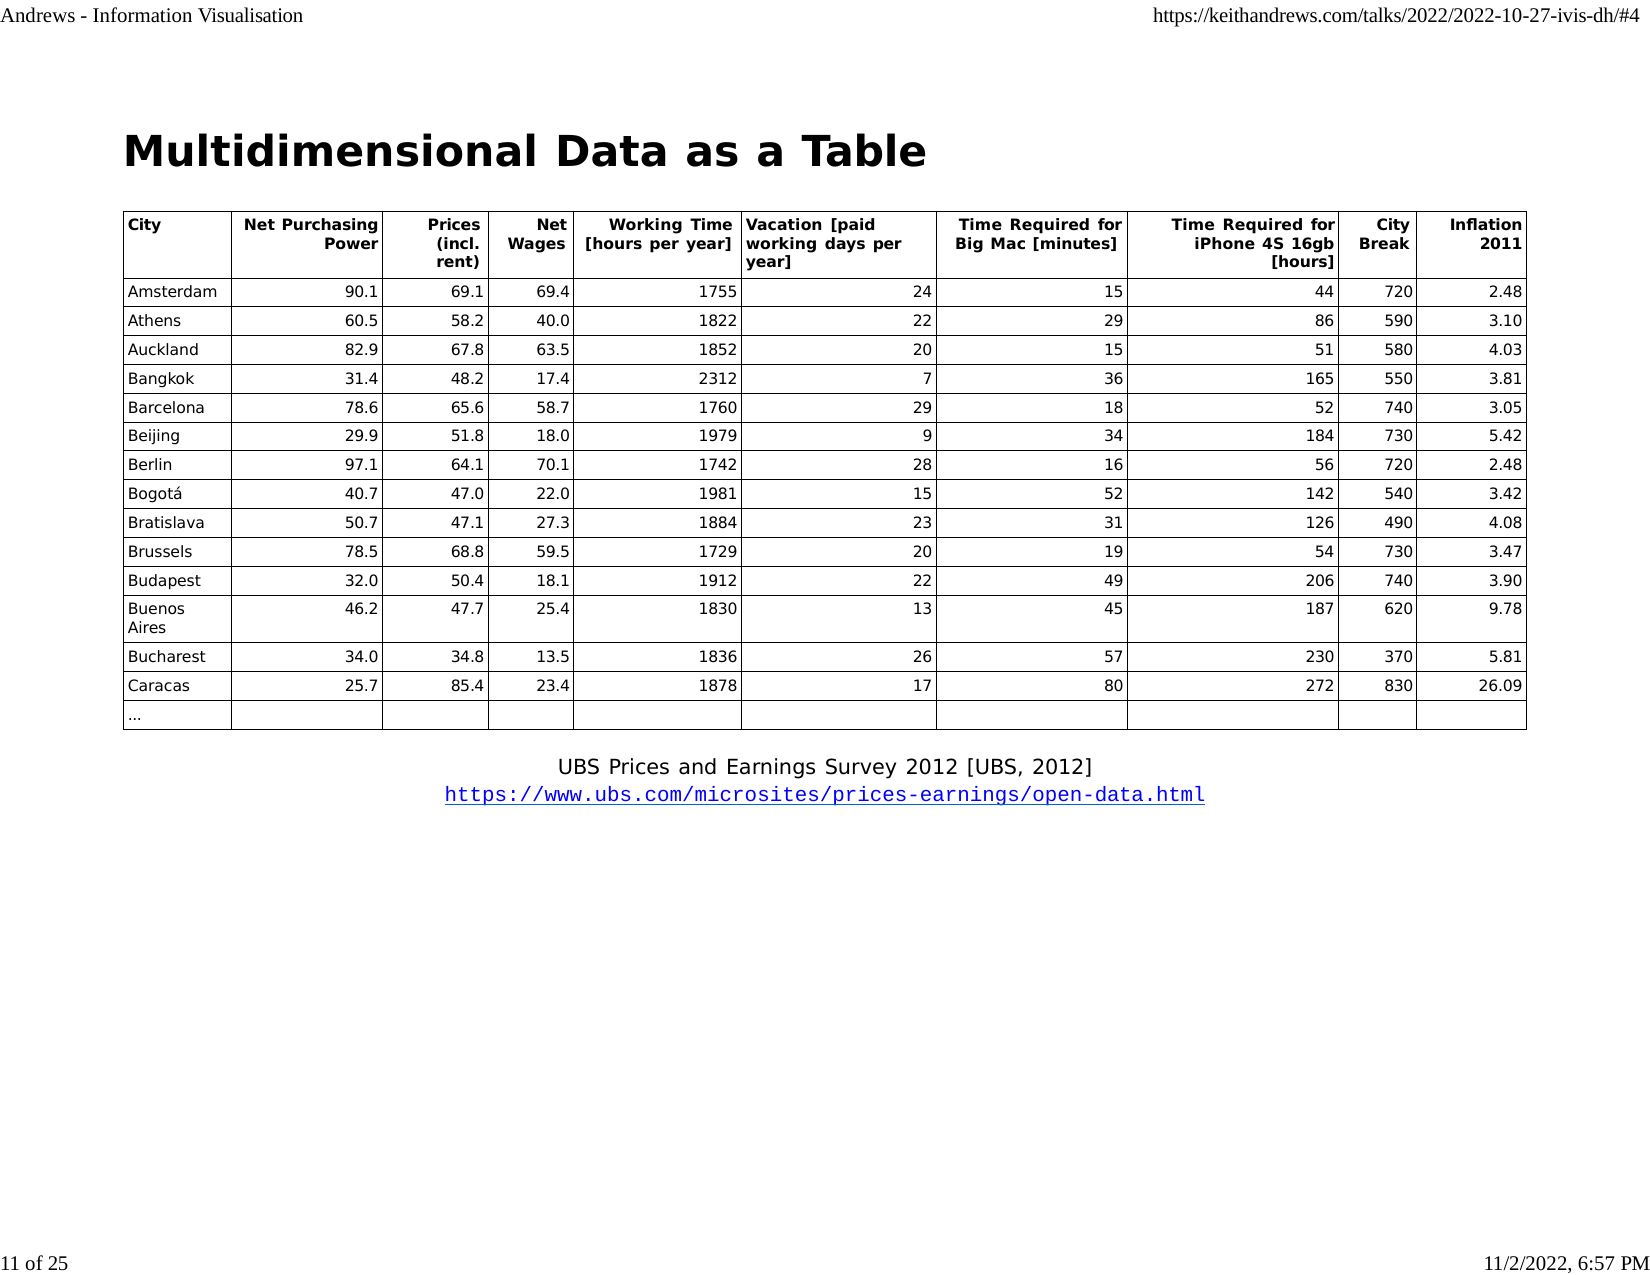

Andrews - Information Visualisation
https://keithandrews.com/talks/2022/2022-10-27-ivis-dh/#4
Multidimensional Data as a Table
| City | Net Purchasing Power | Prices (incl. rent) | Net Wages | Working Time [hours per year] | Vacation [paid working days per year] | Time Required for Big Mac [minutes] | Time Required for iPhone 4S 16gb [hours] | City Break | Inflation 2011 |
| --- | --- | --- | --- | --- | --- | --- | --- | --- | --- |
| Amsterdam | 90.1 | 69.1 | 69.4 | 1755 | 24 | 15 | 44 | 720 | 2.48 |
| Athens | 60.5 | 58.2 | 40.0 | 1822 | 22 | 29 | 86 | 590 | 3.10 |
| Auckland | 82.9 | 67.8 | 63.5 | 1852 | 20 | 15 | 51 | 580 | 4.03 |
| Bangkok | 31.4 | 48.2 | 17.4 | 2312 | 7 | 36 | 165 | 550 | 3.81 |
| Barcelona | 78.6 | 65.6 | 58.7 | 1760 | 29 | 18 | 52 | 740 | 3.05 |
| Beijing | 29.9 | 51.8 | 18.0 | 1979 | 9 | 34 | 184 | 730 | 5.42 |
| Berlin | 97.1 | 64.1 | 70.1 | 1742 | 28 | 16 | 56 | 720 | 2.48 |
| Bogotá | 40.7 | 47.0 | 22.0 | 1981 | 15 | 52 | 142 | 540 | 3.42 |
| Bratislava | 50.7 | 47.1 | 27.3 | 1884 | 23 | 31 | 126 | 490 | 4.08 |
| Brussels | 78.5 | 68.8 | 59.5 | 1729 | 20 | 19 | 54 | 730 | 3.47 |
| Budapest | 32.0 | 50.4 | 18.1 | 1912 | 22 | 49 | 206 | 740 | 3.90 |
| Buenos Aires | 46.2 | 47.7 | 25.4 | 1830 | 13 | 45 | 187 | 620 | 9.78 |
| Bucharest | 34.0 | 34.8 | 13.5 | 1836 | 26 | 57 | 230 | 370 | 5.81 |
| Caracas | 25.7 | 85.4 | 23.4 | 1878 | 17 | 80 | 272 | 830 | 26.09 |
| ... |  |  |  |  |  |  |  |  |  |
UBS Prices and Earnings Survey 2012 [UBS, 2012]
https://www.ubs.com/microsites/prices-earnings/open-data.html
11 of 25
11/2/2022, 6:57 PM